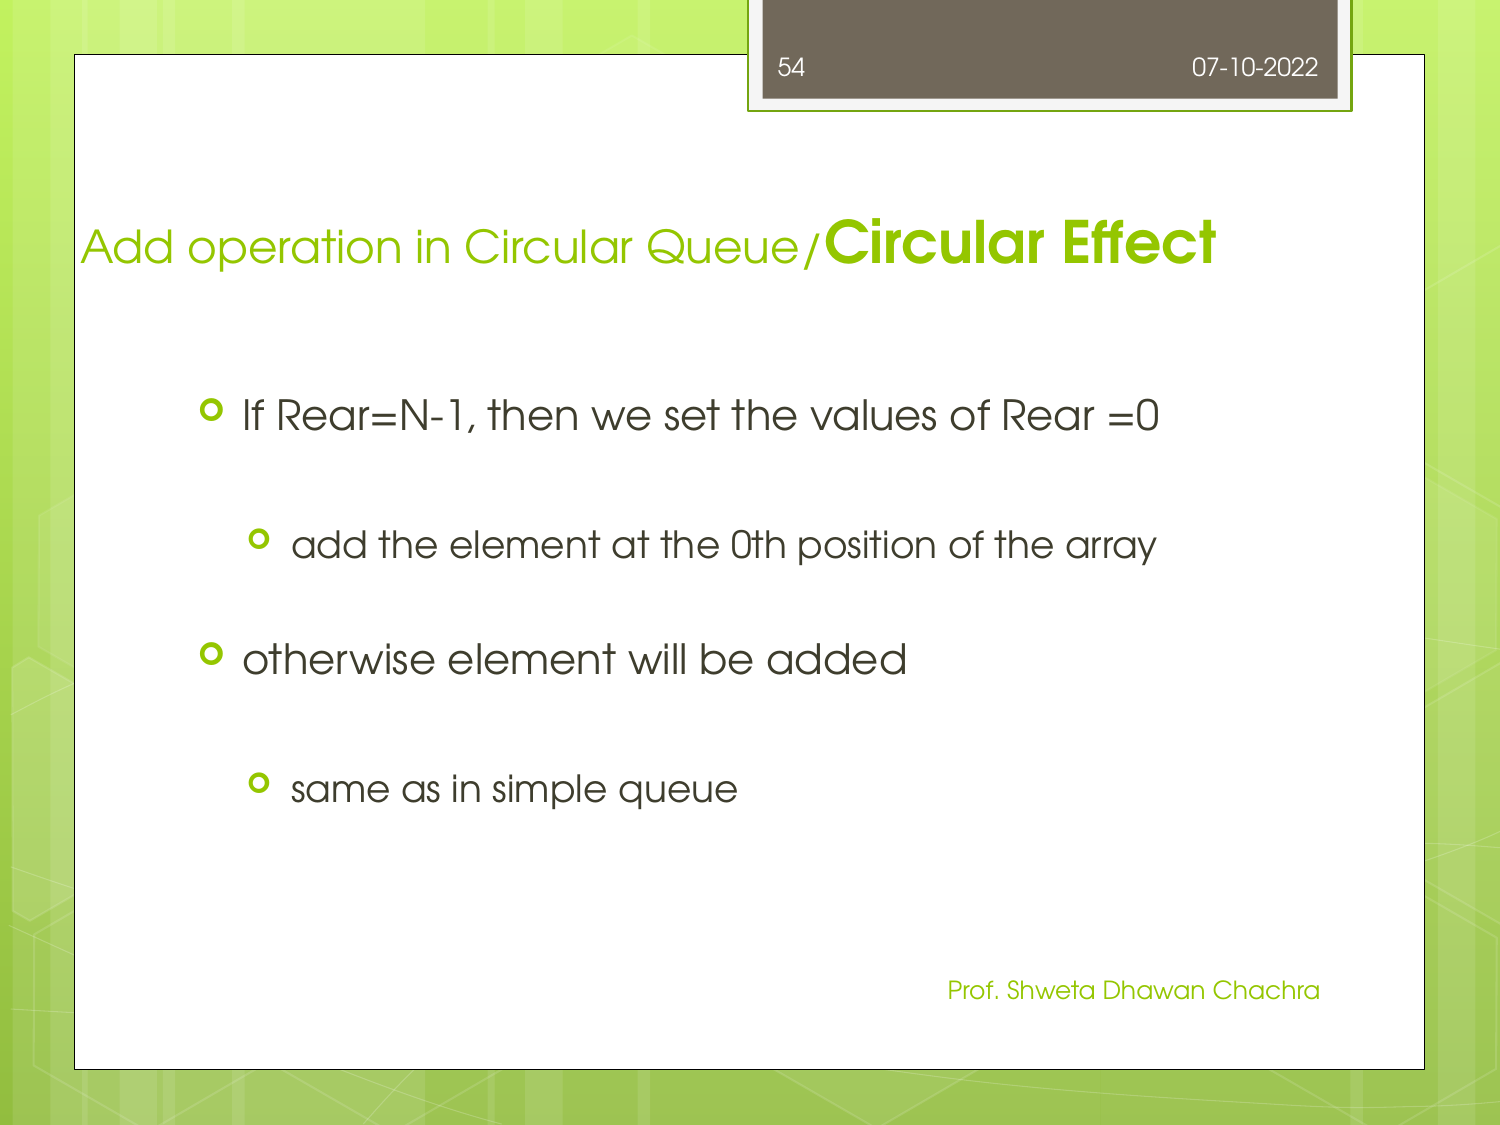

54
07-10-2022
# Add operation in Circular Queue/Circular Effect
If Rear=N-1, then we set the values of Rear =0

add the element at the 0th position of the array

otherwise element will be added

same as in simple queue
Prof. Shweta Dhawan Chachra